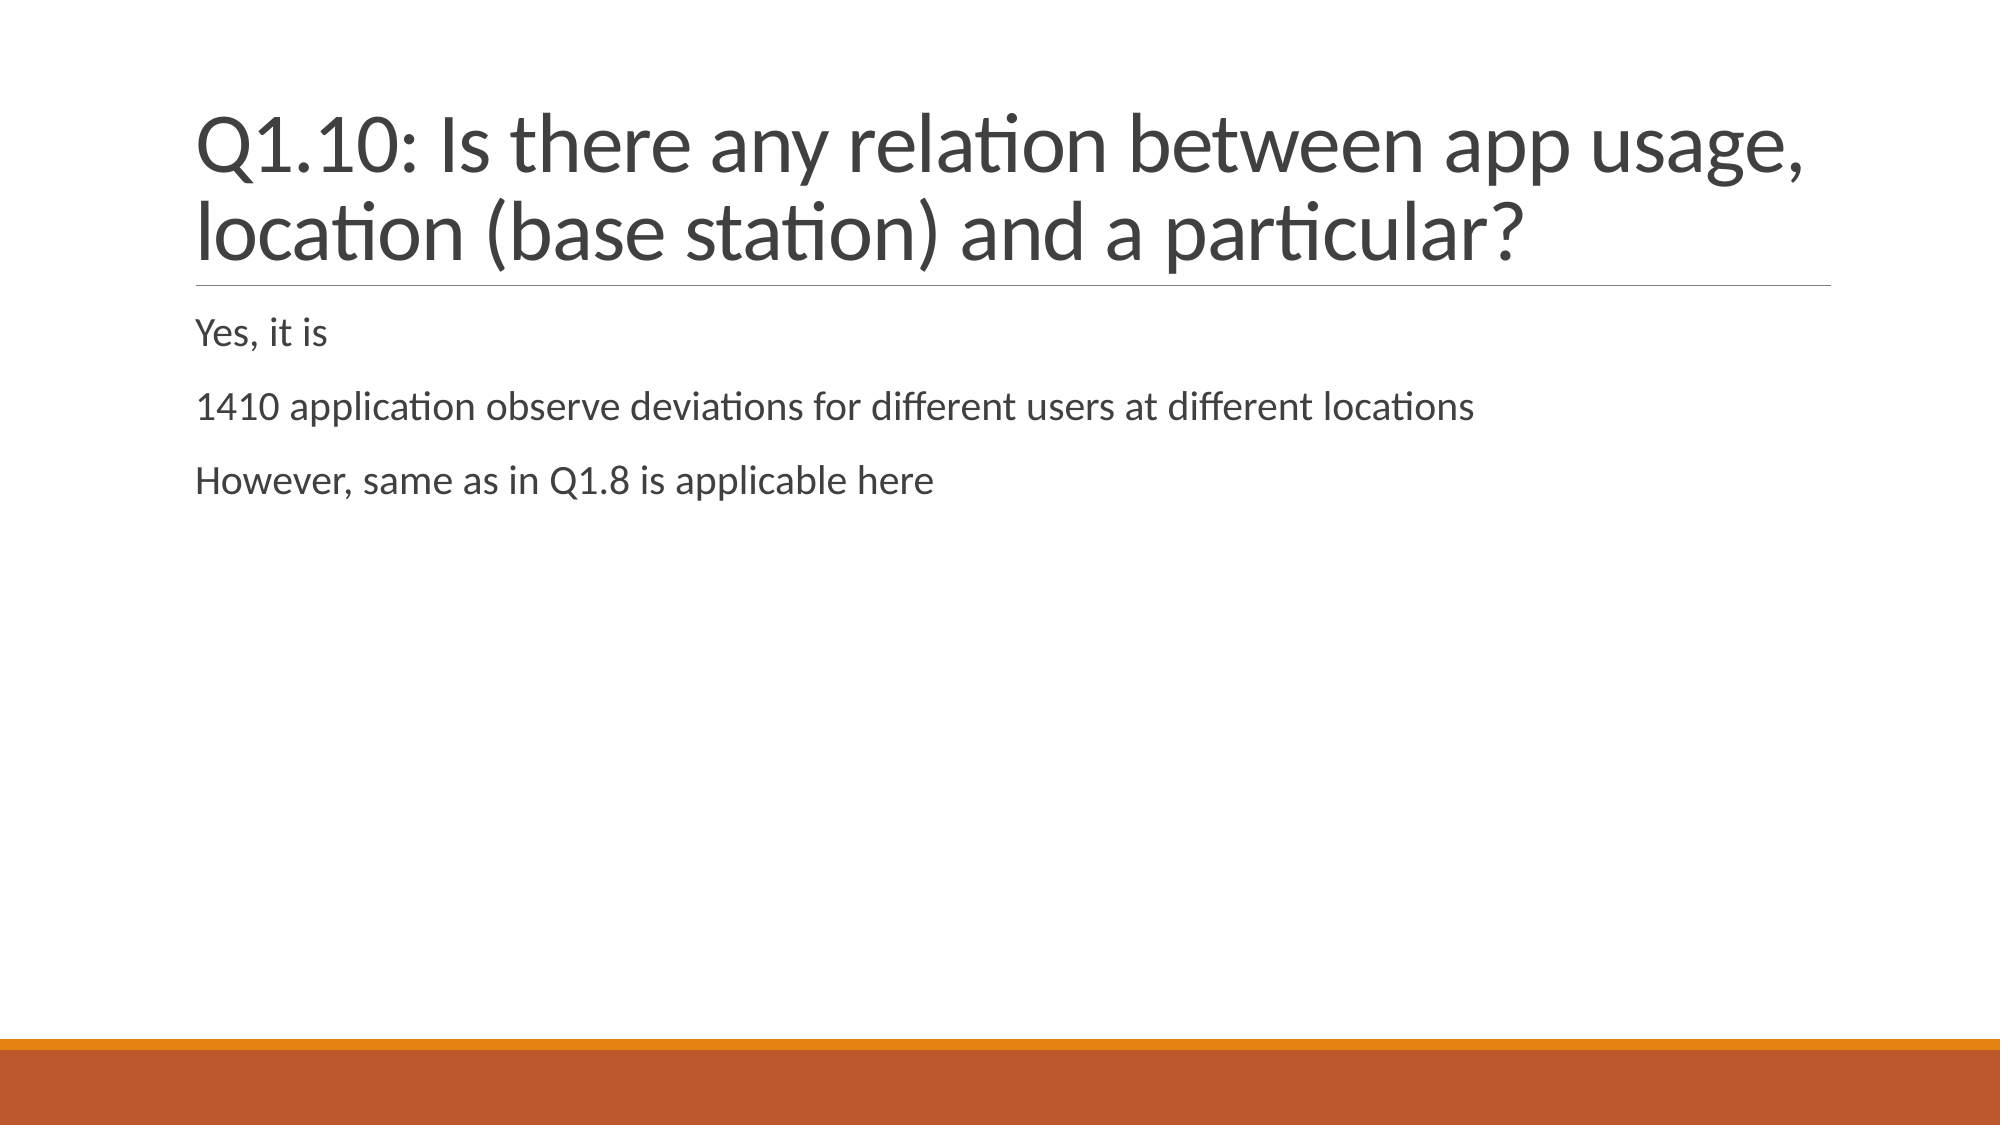

# Q1.10: Is there any relation between app usage, location (base station) and a particular?
Yes, it is
1410 application observe deviations for different users at different locations
However, same as in Q1.8 is applicable here